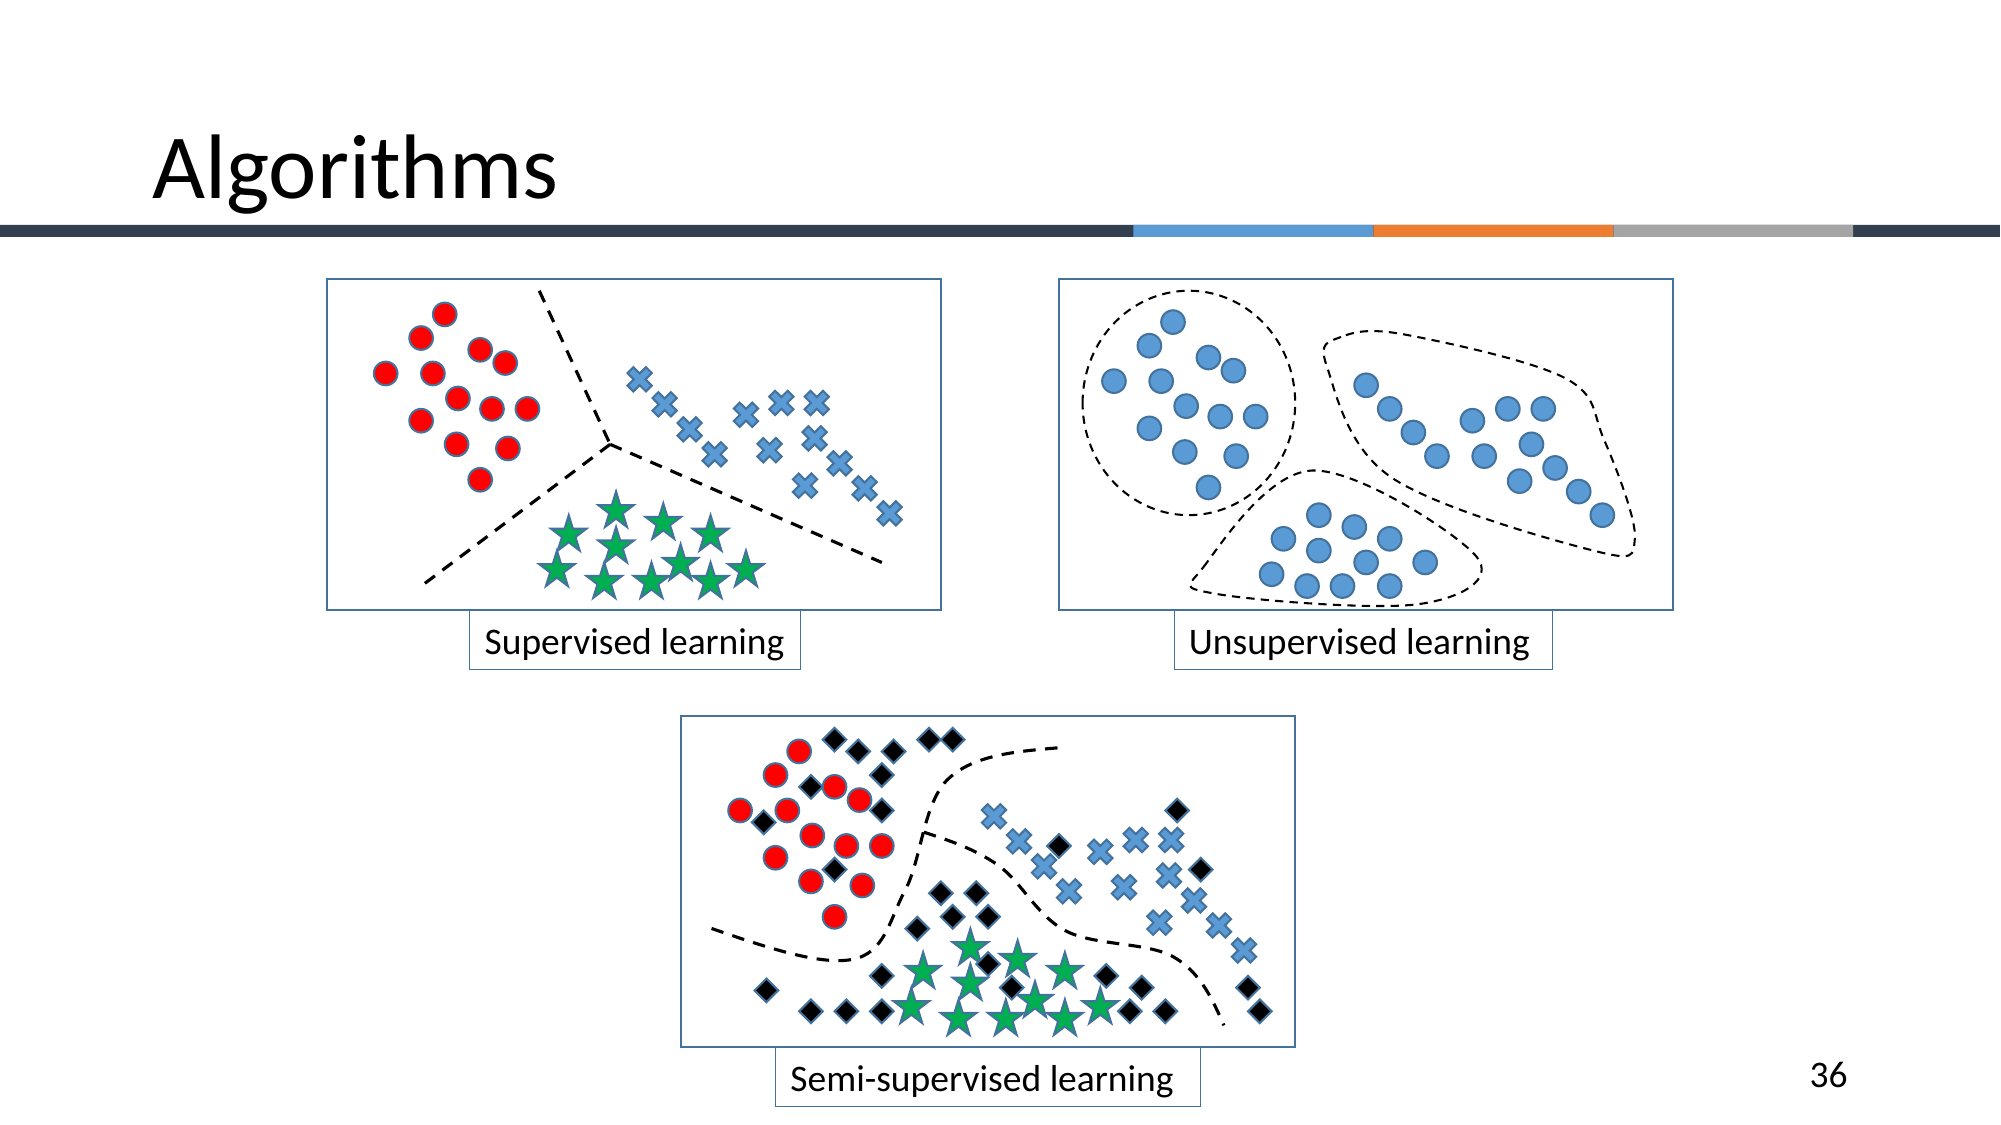

# Algorithms

Unsupervised learning
Supervised learning

36
Semi-supervised learning